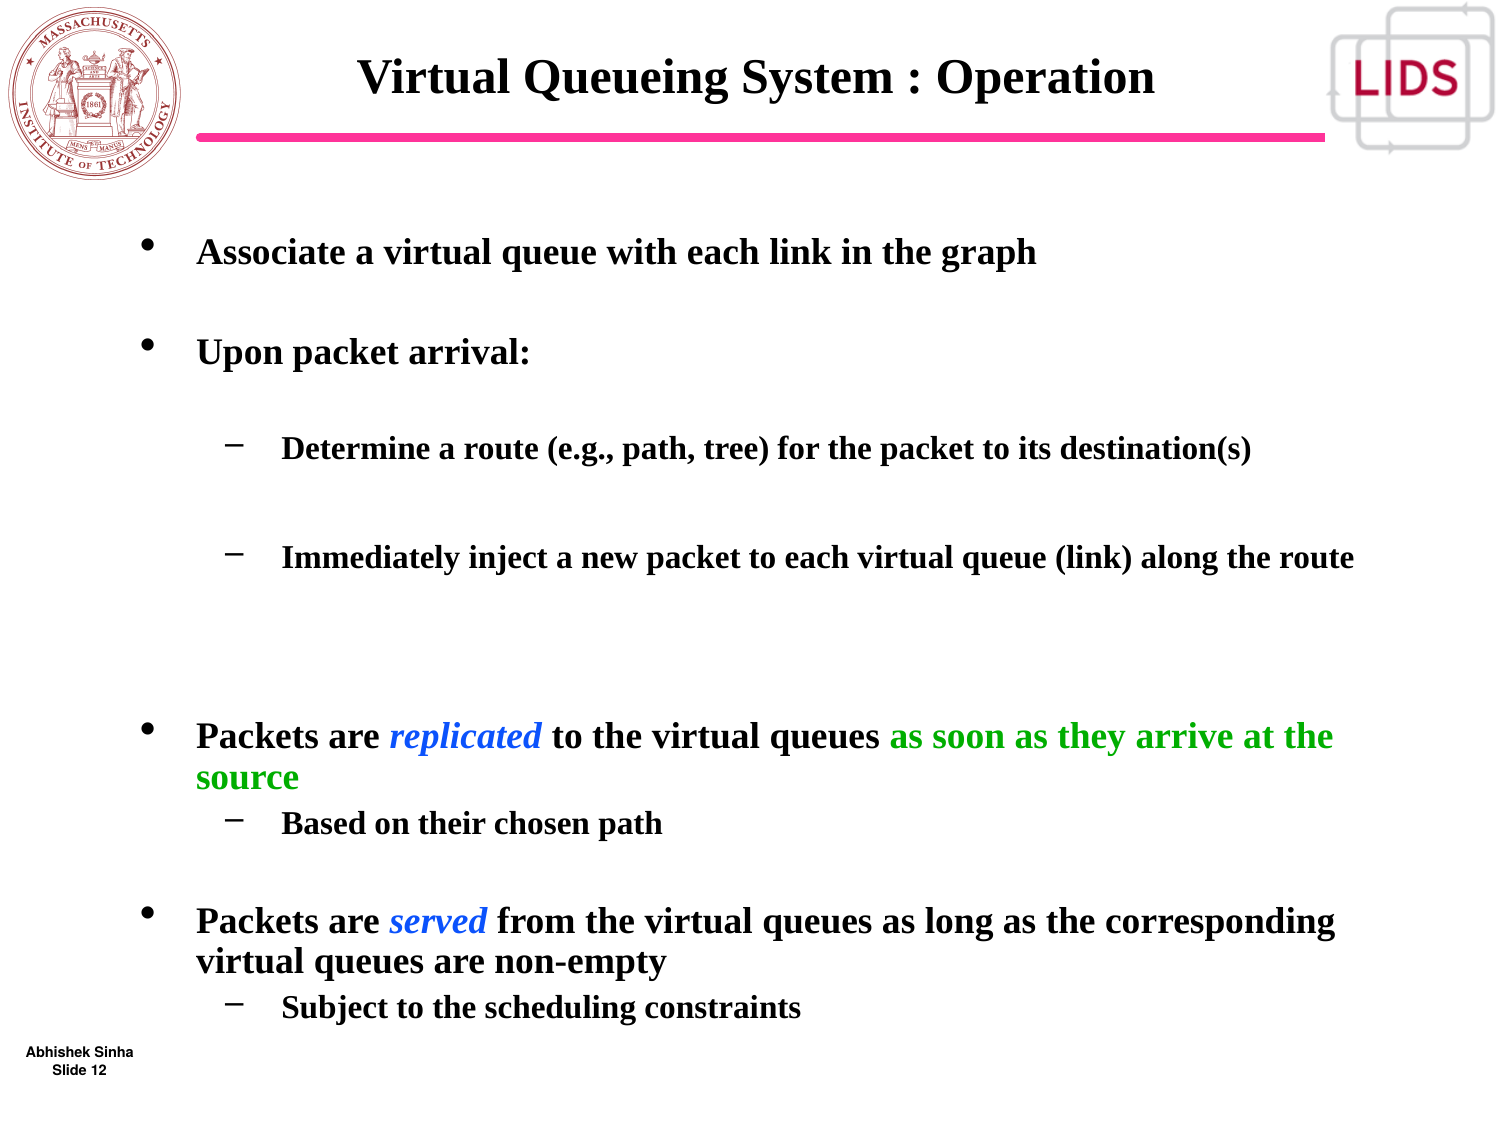

# Virtual Queueing System : Operation
Associate a virtual queue with each link in the graph

Upon packet arrival:

Determine a route (e.g., path, tree) for the packet to its destination(s)

Immediately inject a new packet to each virtual queue (link) along the route

Packets are replicated to the virtual queues as soon as they arrive at the source
Based on their chosen path

Packets are served from the virtual queues as long as the corresponding virtual queues are non-empty
Subject to the scheduling constraints